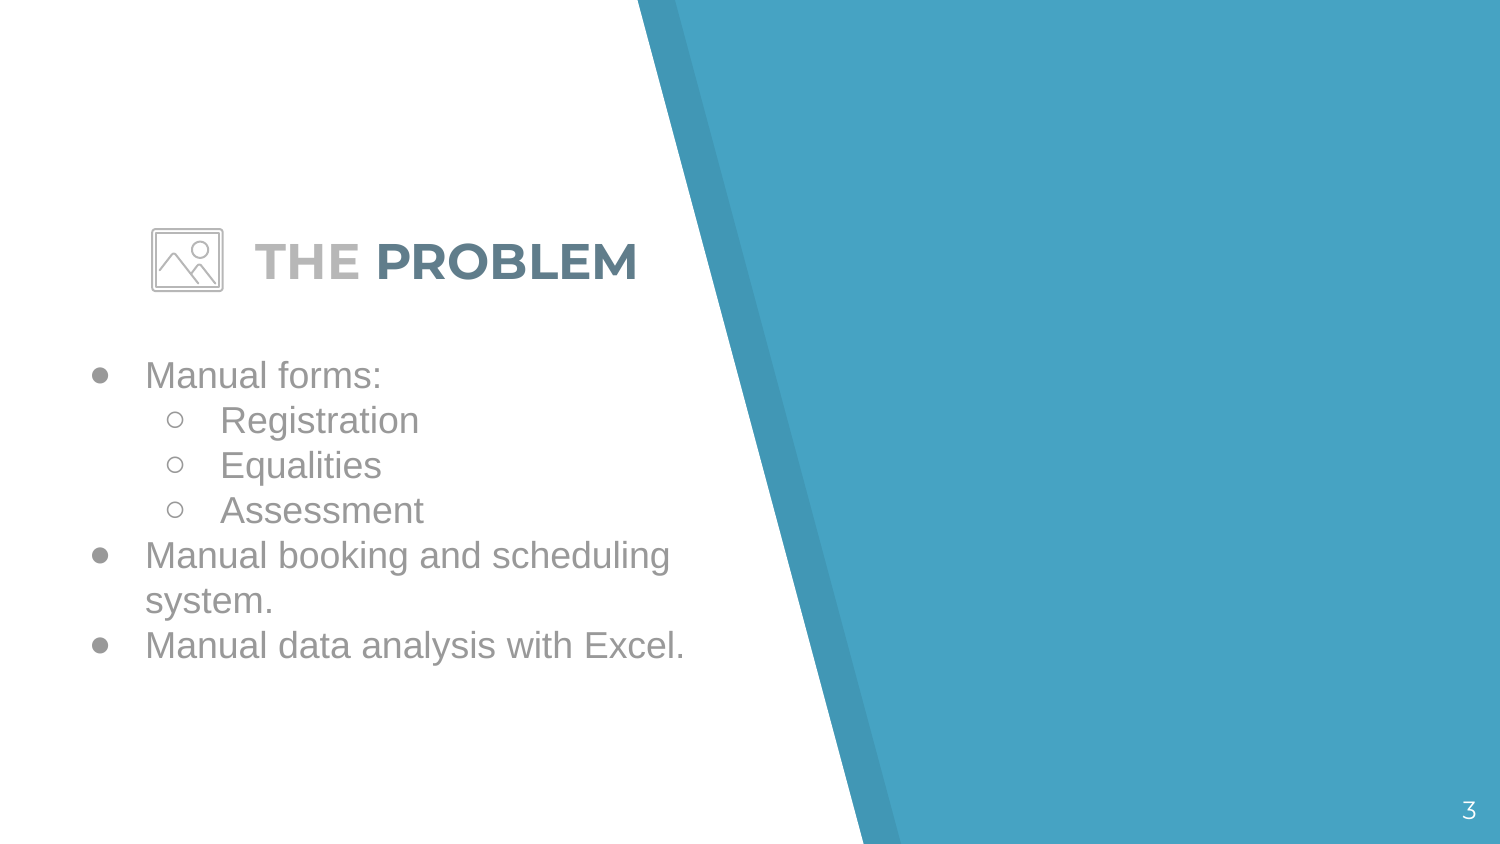

# THE PROBLEM

Manual forms:
Registration
Equalities
Assessment
Manual booking and scheduling system.
Manual data analysis with Excel.

3